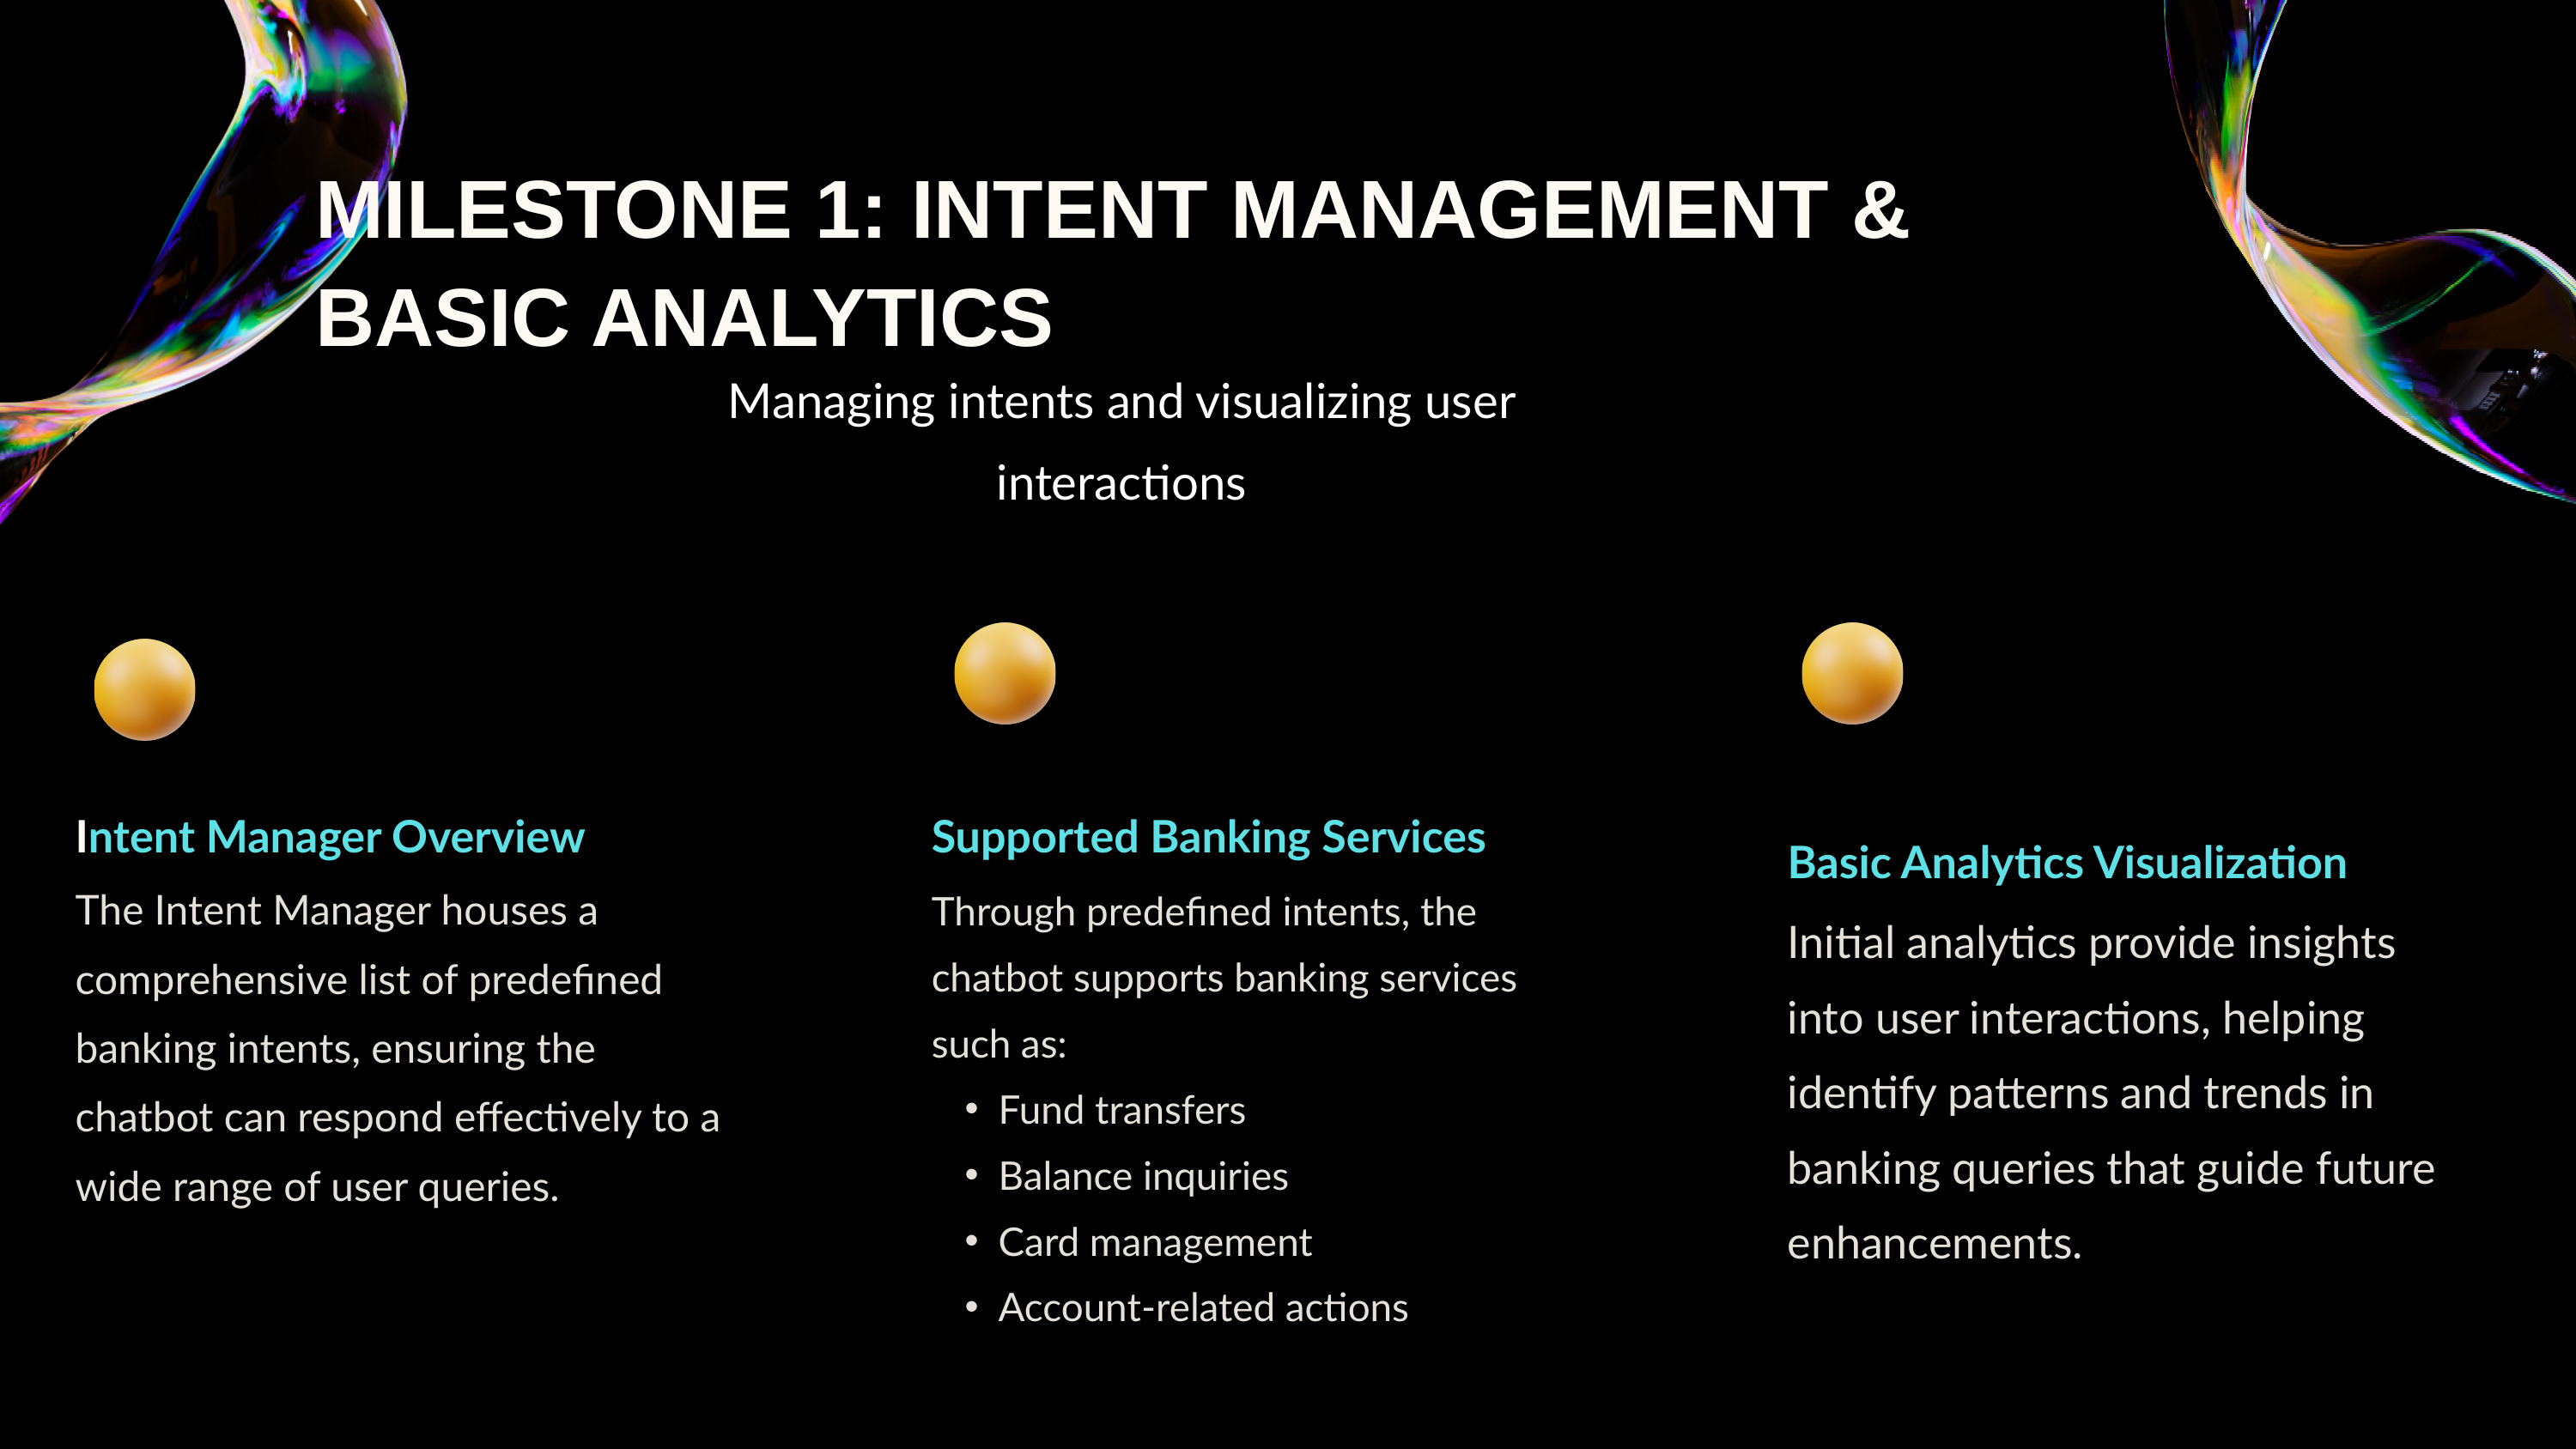

MILESTONE 1: INTENT MANAGEMENT & BASIC ANALYTICS
Managing intents and visualizing user interactions

Intent Manager Overview
Supported Banking Services
Basic Analytics Visualization
The Intent Manager houses a comprehensive list of predefined banking intents, ensuring the chatbot can respond effectively to a wide range of user queries.

Through predefined intents, the chatbot supports banking services such as:
Fund transfers
Balance inquiries
Card management
Account-related actions

Initial analytics provide insights into user interactions, helping identify patterns and trends in banking queries that guide future enhancements.